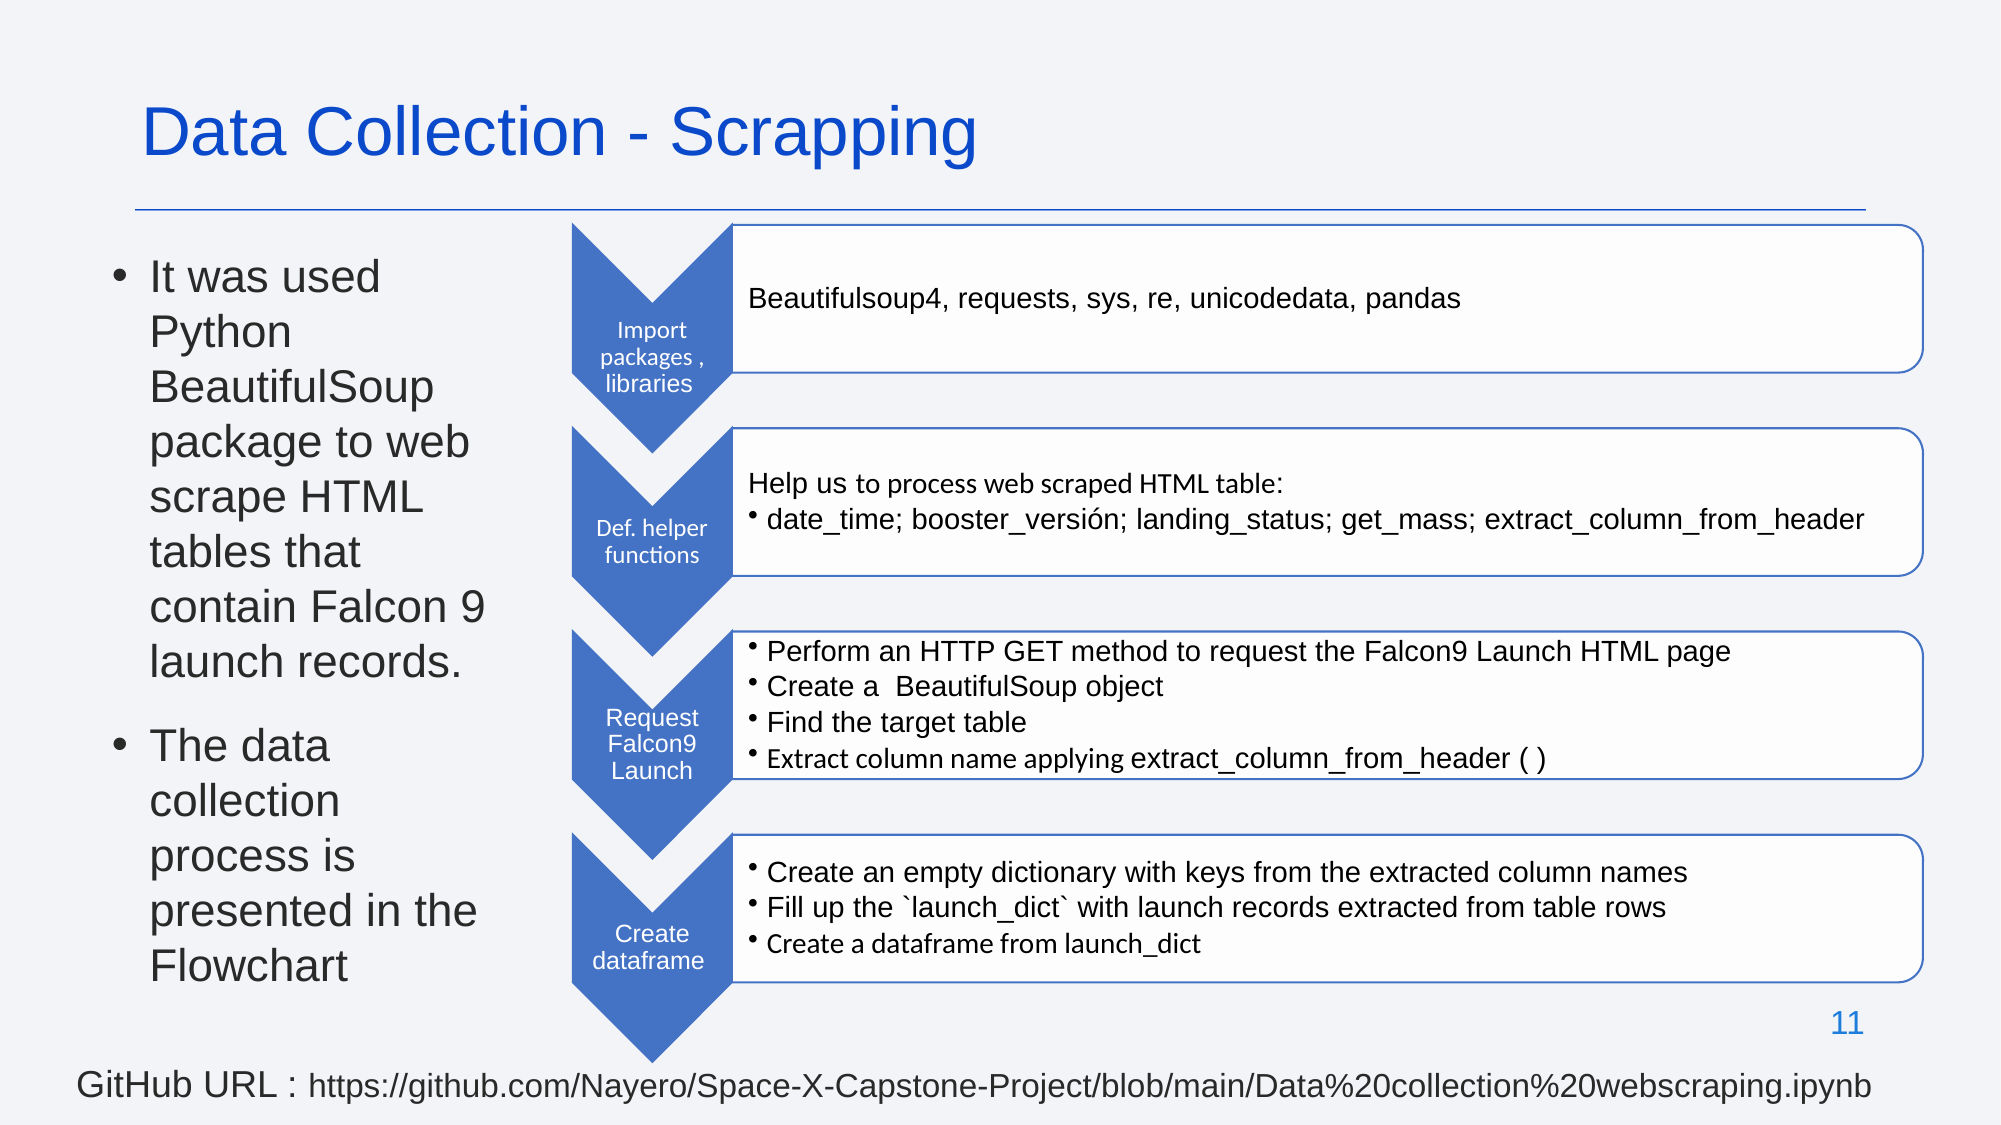

Data Collection - Scrapping

Import packages , libraries
Beautifulsoup4, requests, sys, re, unicodedata, pandas
Def. helper functions
Help us to process web scraped HTML table:
date_time; booster_versión; landing_status; get_mass; extract_column_from_header
Request Falcon9 Launch
Perform an HTTP GET method to request the Falcon9 Launch HTML page
Create a  BeautifulSoup object
Find the target table
Extract column name applying extract_column_from_header ( )
Create dataframe
Create an empty dictionary with keys from the extracted column names
Fill up the `launch_dict` with launch records extracted from table rows
Create a dataframe from launch_dict
It was used Python BeautifulSoup package to web scrape HTML tables that contain Falcon 9 launch records.
The data collection process is presented in the Flowchart
11
GitHub URL : https://github.com/Nayero/Space-X-Capstone-Project/blob/main/Data%20collection%20webscraping.ipynb